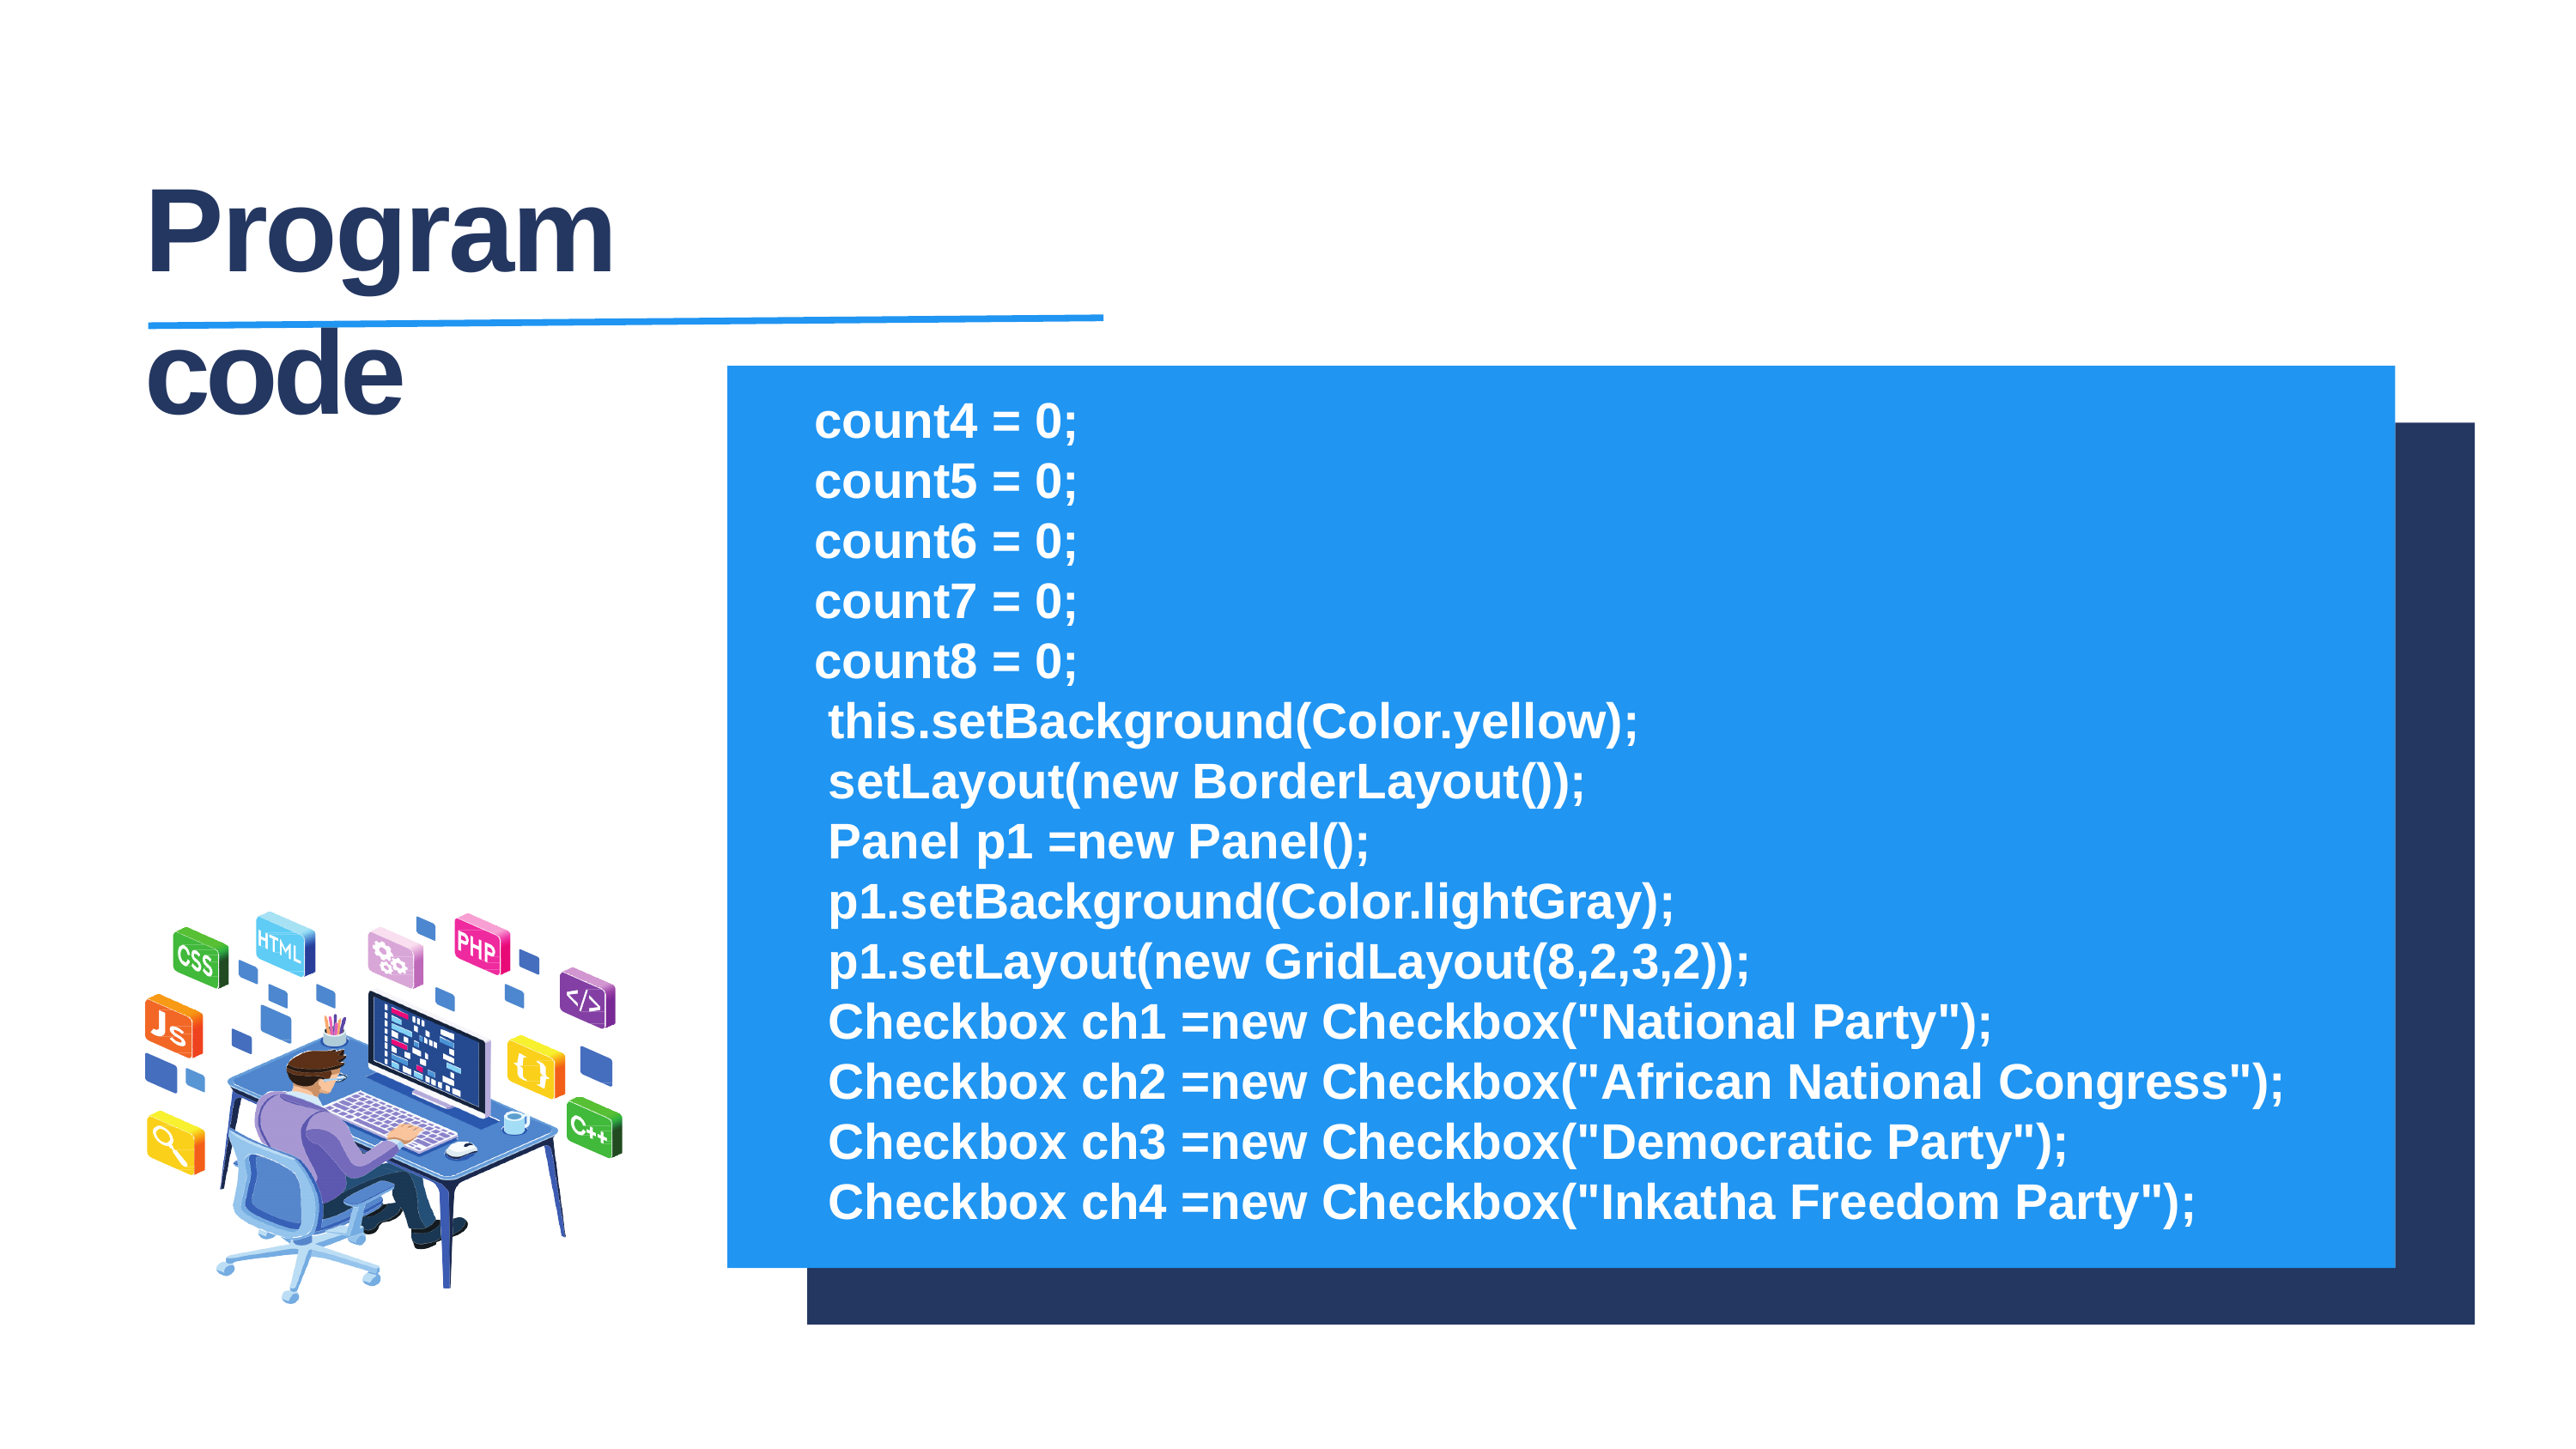

# Program code

count4 = 0;
count5 = 0;
count6 = 0;
count7 = 0;
count8 = 0;
 this.setBackground(Color.yellow);
 setLayout(new BorderLayout());
 Panel p1 =new Panel();
 p1.setBackground(Color.lightGray);
 p1.setLayout(new GridLayout(8,2,3,2));
 Checkbox ch1 =new Checkbox("National Party");
 Checkbox ch2 =new Checkbox("African National Congress");
 Checkbox ch3 =new Checkbox("Democratic Party");
 Checkbox ch4 =new Checkbox("Inkatha Freedom Party");